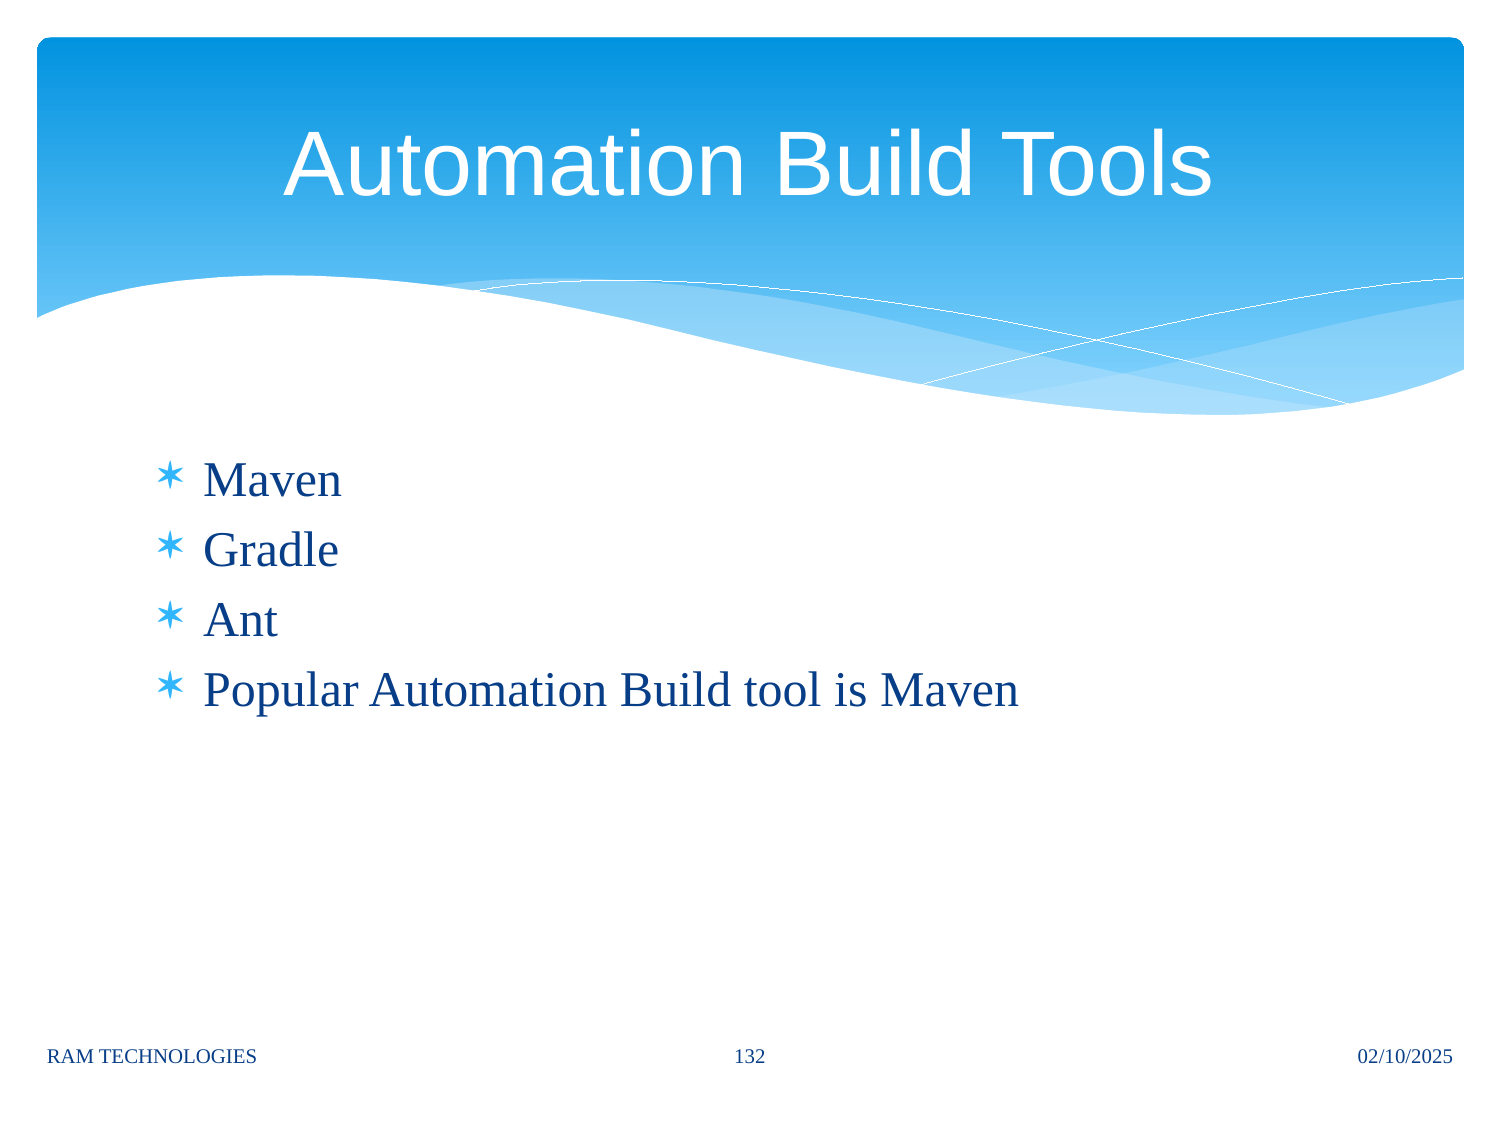

# Automation Build Tools
Maven
Gradle
Ant
Popular Automation Build tool is Maven
132
RAM TECHNOLOGIES
02/10/2025